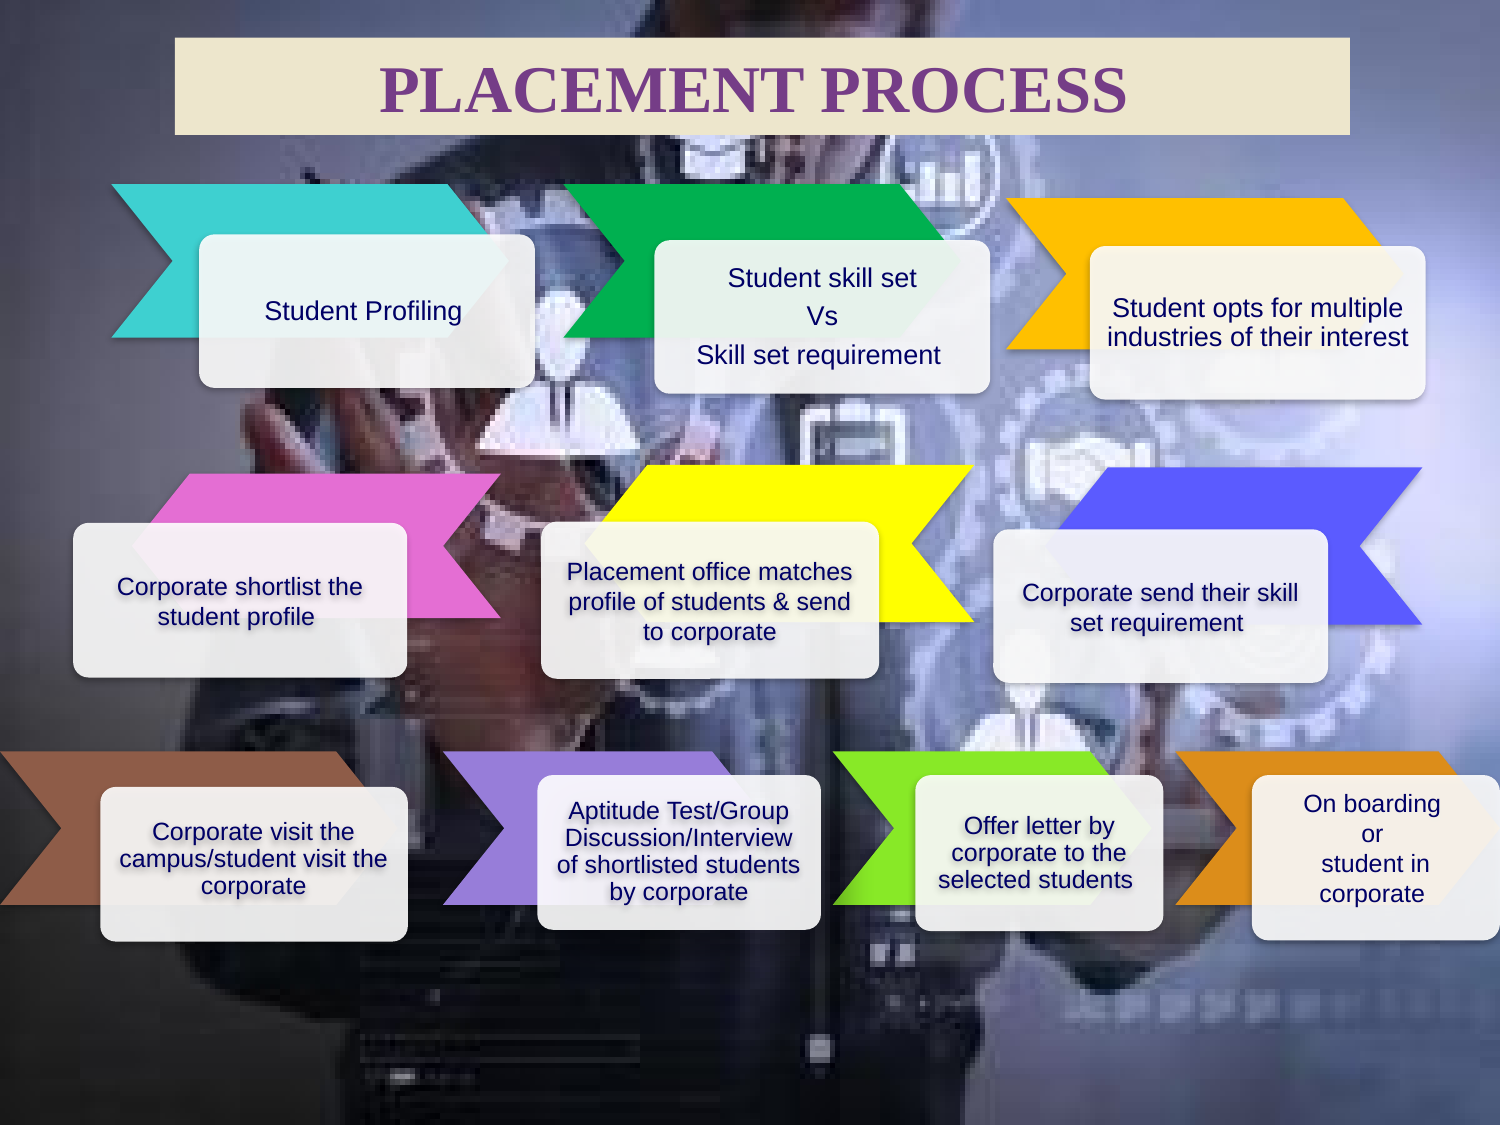

# PLACEMENT PROCESS

Student Profiling

Student skill set
Vs
Skill set requirement

Student opts for multiple industries of their interest

Placement office matches profile of students & send to corporate

Corporate shortlist the student profile

Corporate send their skill set requirement

Aptitude Test/Group Discussion/Interview of shortlisted students by corporate

Offer letter by corporate to the selected students
On boarding
or
student in corporate
Corporate visit the campus/student visit the corporate